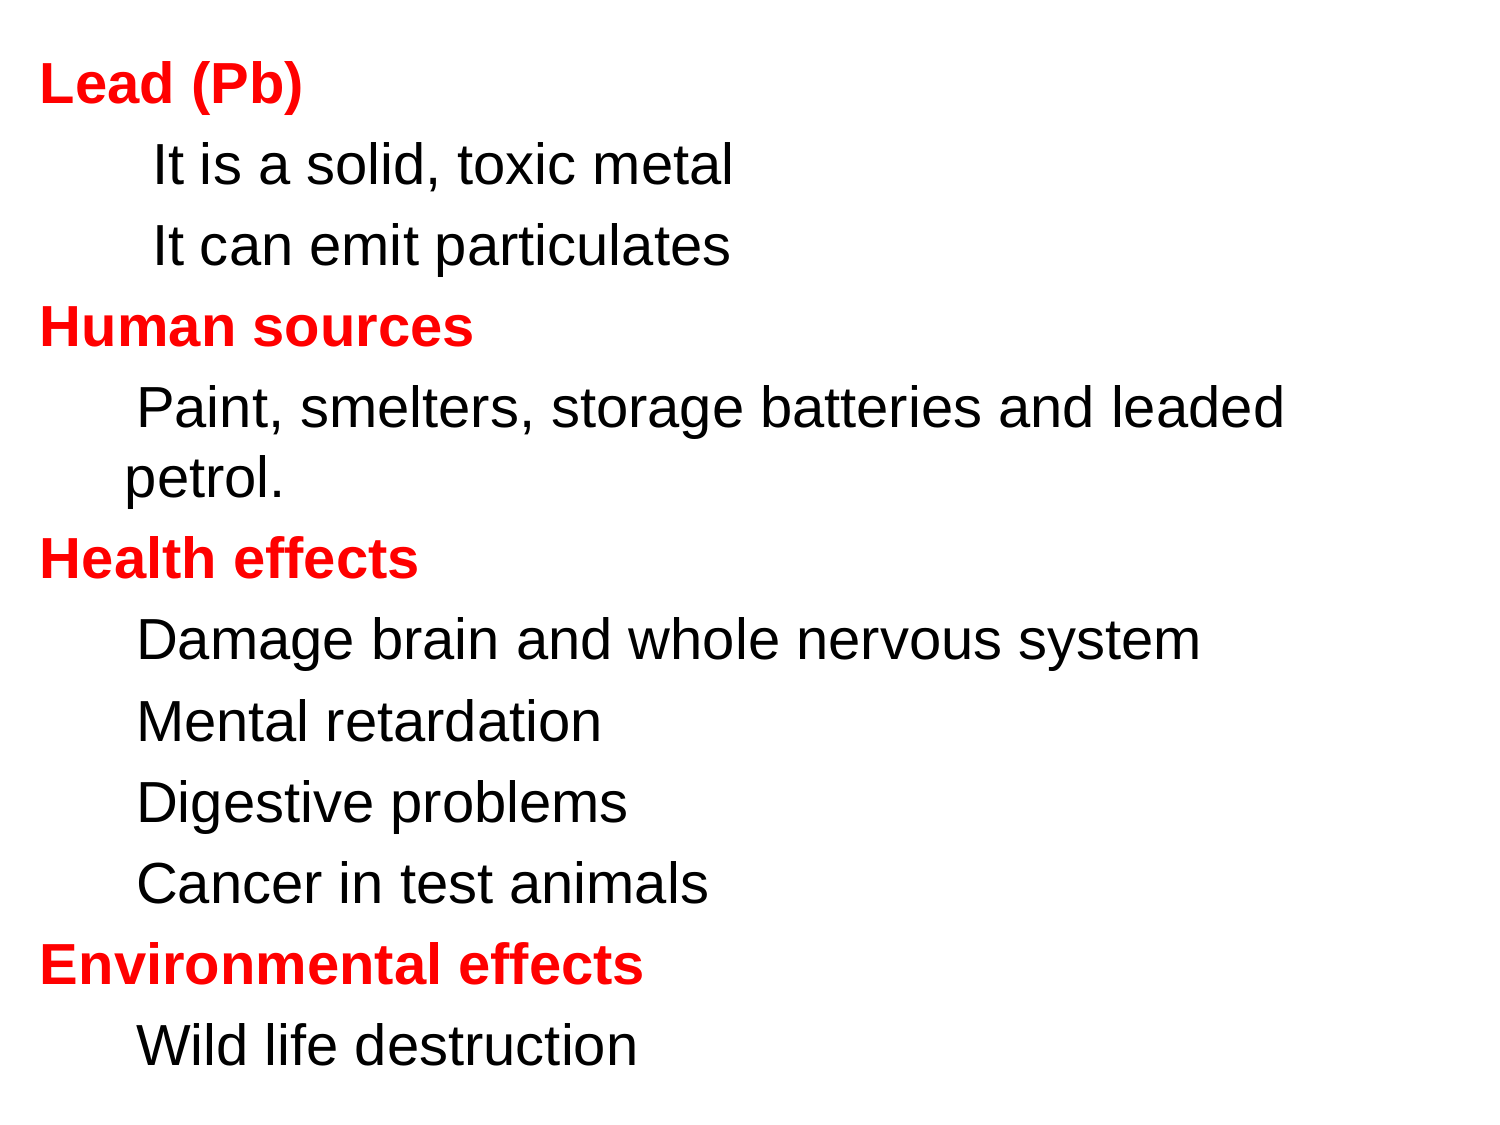

Lead (Pb)
       It is a solid, toxic metal
       It can emit particulates
Human sources
      Paint, smelters, storage batteries and leaded             petrol.
Health effects
      Damage brain and whole nervous system
      Mental retardation
      Digestive problems
      Cancer in test animals
Environmental effects
      Wild life destruction